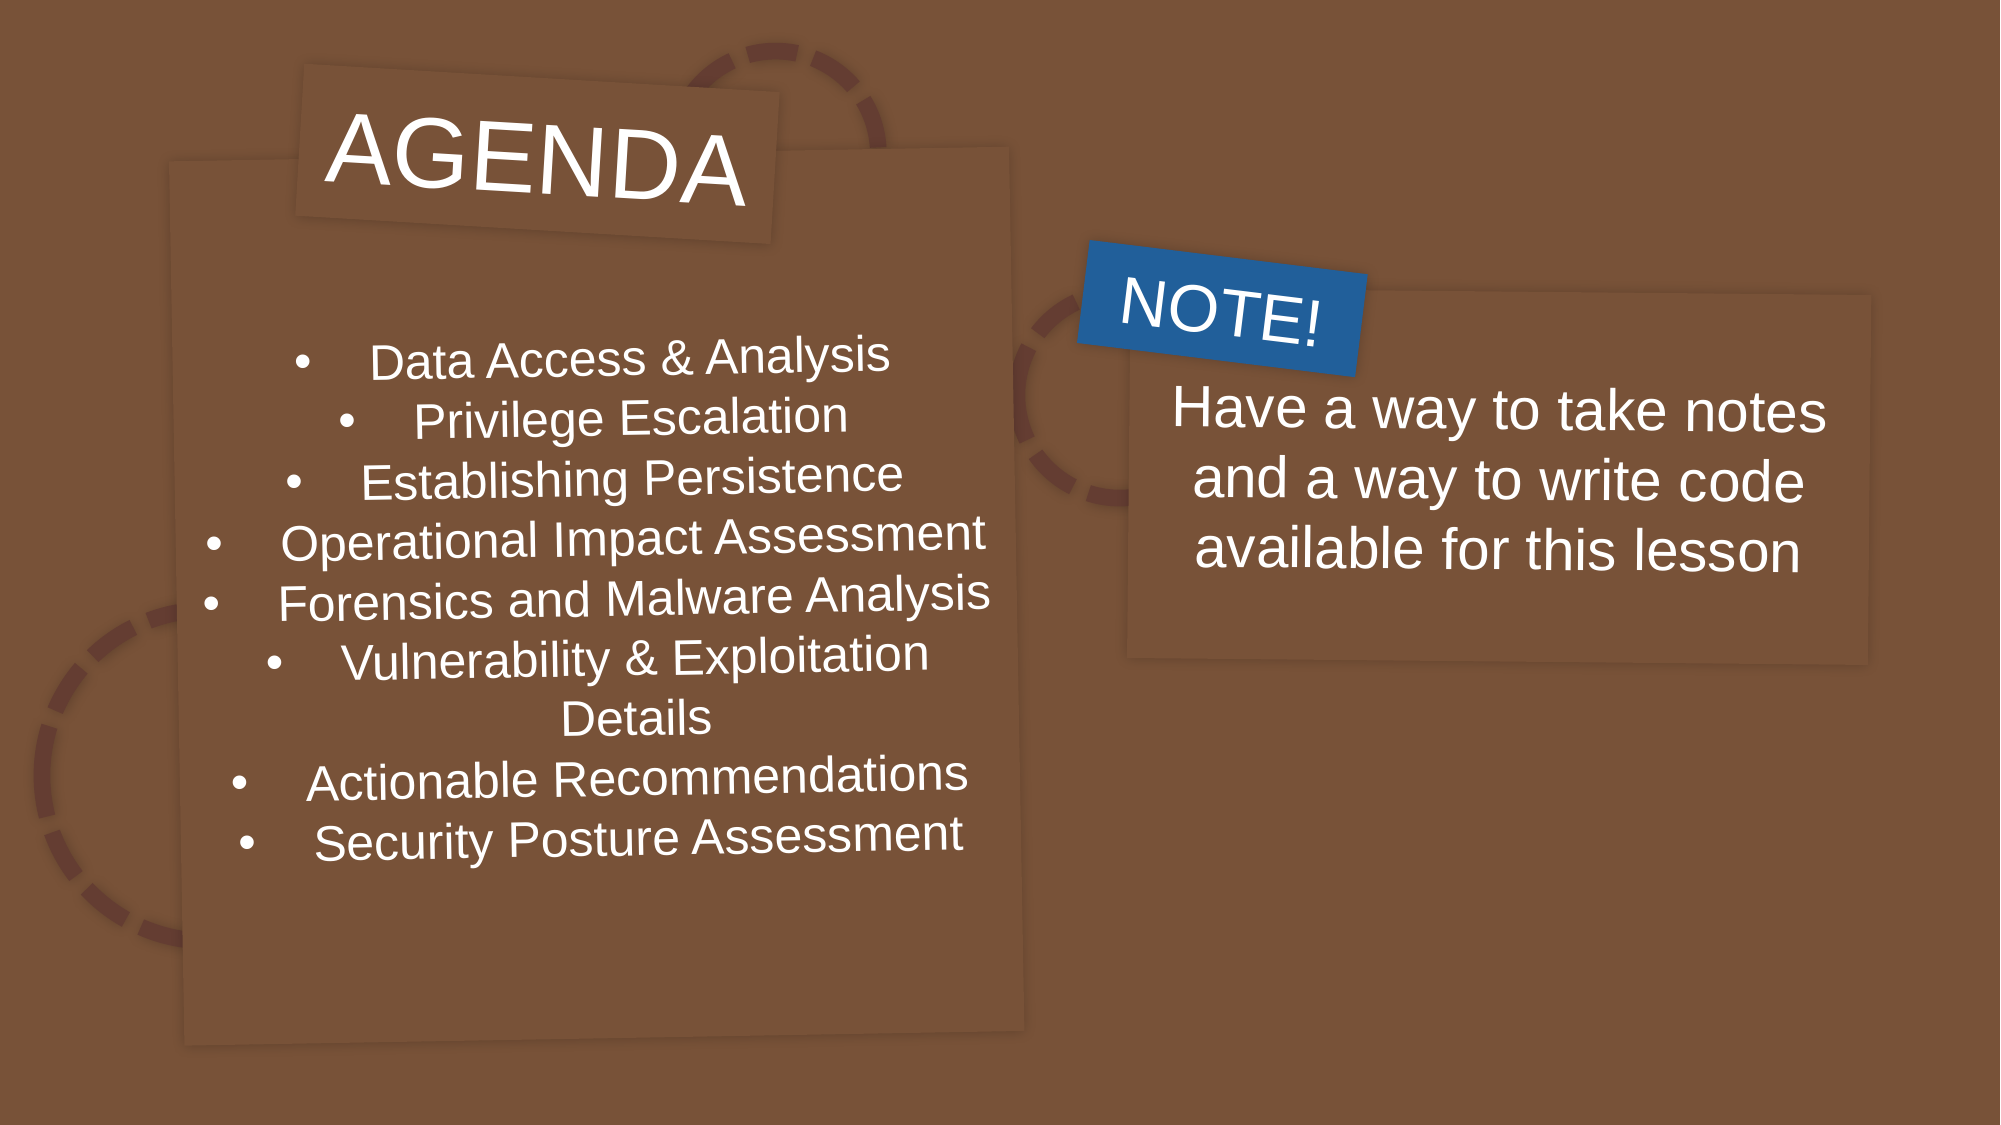

AGENDA
Data Access & Analysis
Privilege Escalation
Establishing Persistence
Operational Impact Assessment
Forensics and Malware Analysis
Vulnerability & Exploitation Details
Actionable Recommendations
Security Posture Assessment
NOTE!
Have a way to take notes and a way to write code available for this lesson